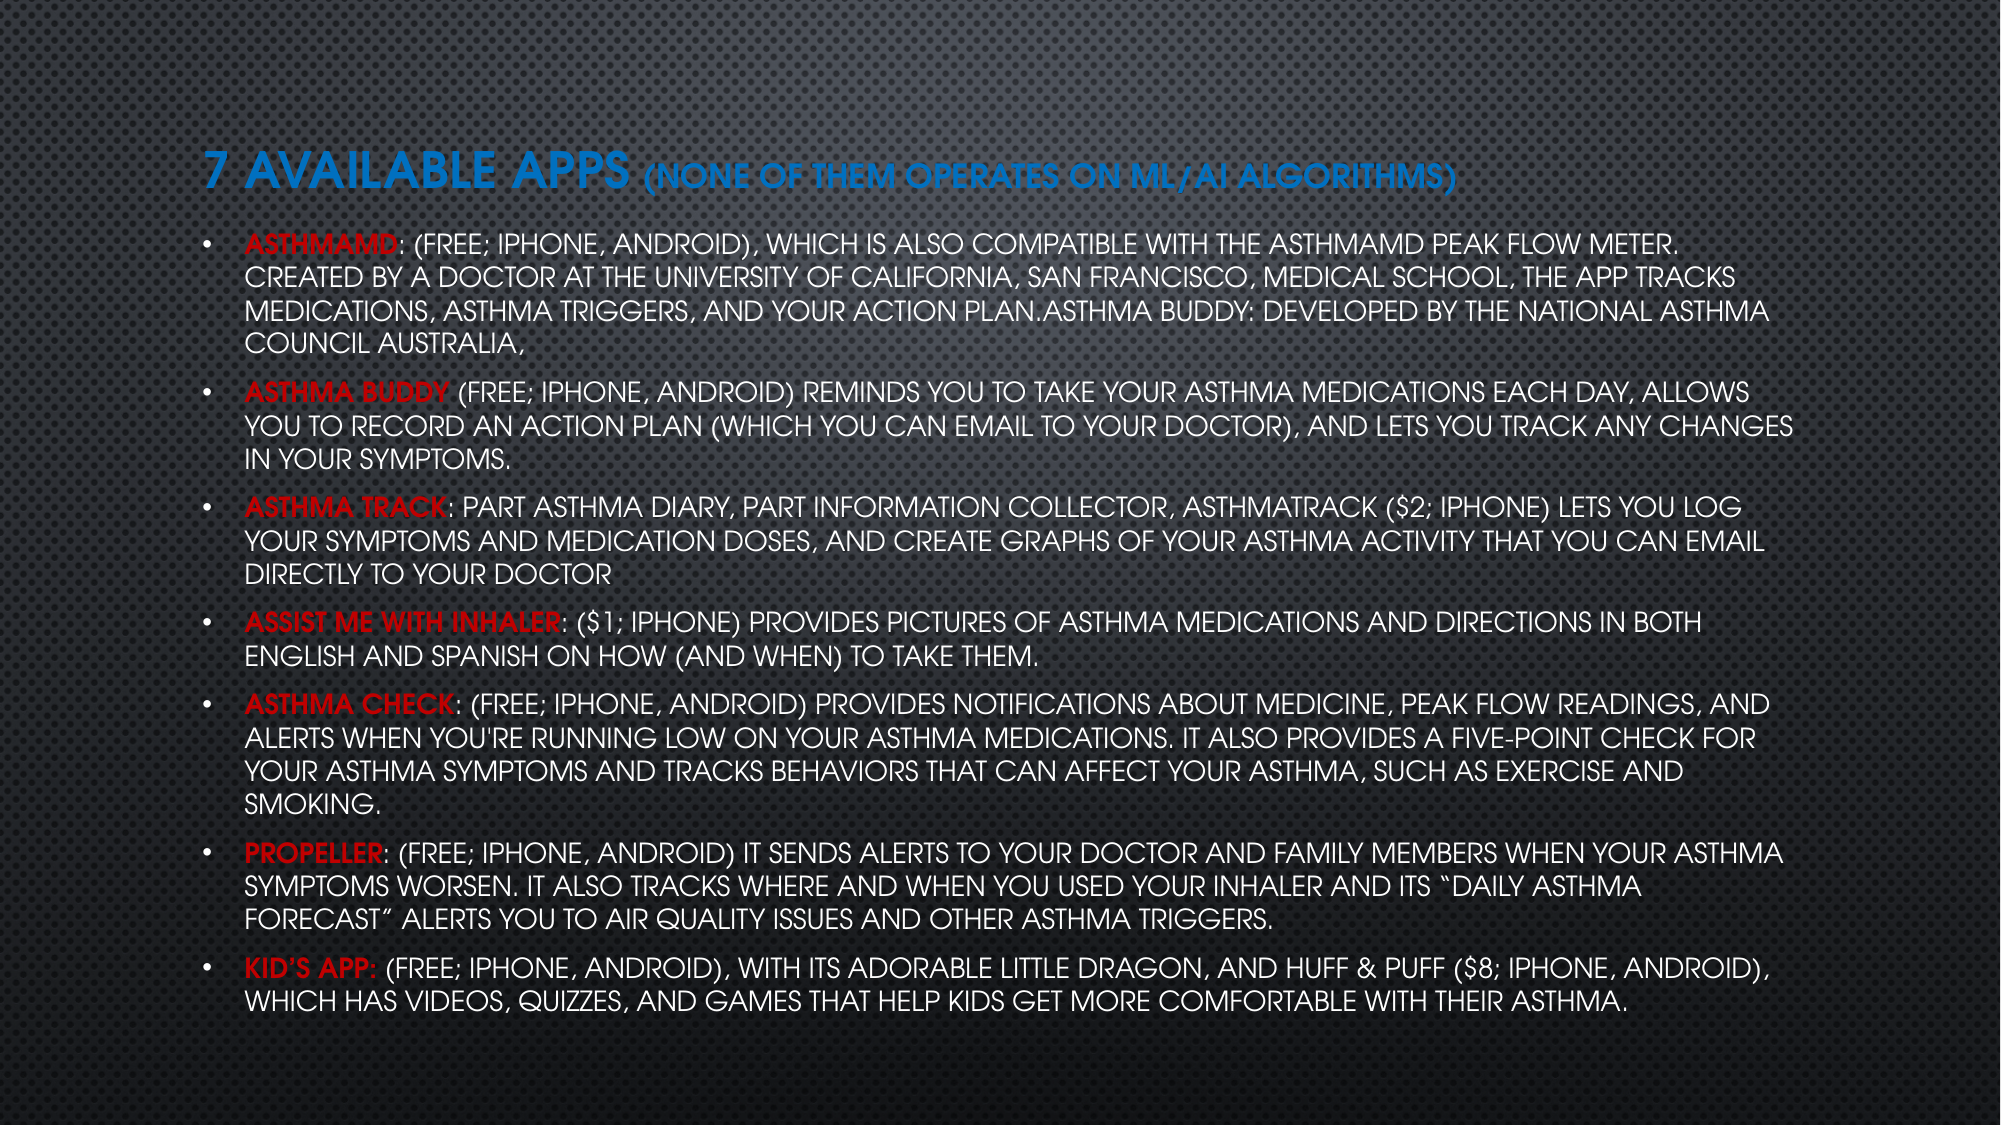

# 7 Available APPS (none of them operates on ML/AI algorithms)
AsthmaMD: (free; iPhone, Android), which is also compatible with the AsthmaMD peak flow meter. Created by a doctor at the University of California, San Francisco, Medical School, the app tracks medications, asthma triggers, and your action plan.Asthma Buddy: Developed by the National Asthma Council Australia,
Asthma Buddy (free; iPhone, Android) reminds you to take your asthma medications each day, allows you to record an action plan (which you can email to your doctor), and lets you track any changes in your symptoms.
Asthma Track: Part asthma diary, part information collector, asthmaTrack ($2; iPhone) lets you log your symptoms and medication doses, and create graphs of your asthma activity that you can email directly to your doctor
Assist me with inhaler: ($1; iPhone) provides pictures of asthma medications and directions in both English and Spanish on how (and when) to take them.
Asthma Check: (free; iPhone, Android) provides notifications about medicine, peak flow readings, and alerts when you're running low on your asthma medications. It also provides a five-point check for your asthma symptoms and tracks behaviors that can affect your asthma, such as exercise and smoking.
Propeller: (free; iPhone, Android) it sends alerts to your doctor and family members when your asthma symptoms worsen. It also tracks where and when you used your inhaler and its “Daily Asthma Forecast” alerts you to air quality issues and other asthma triggers.
Kid’s App: (free; iPhone, Android), with its adorable little dragon, and Huff & Puff ($8; iPhone, Android), which has videos, quizzes, and games that help kids get more comfortable with their asthma.